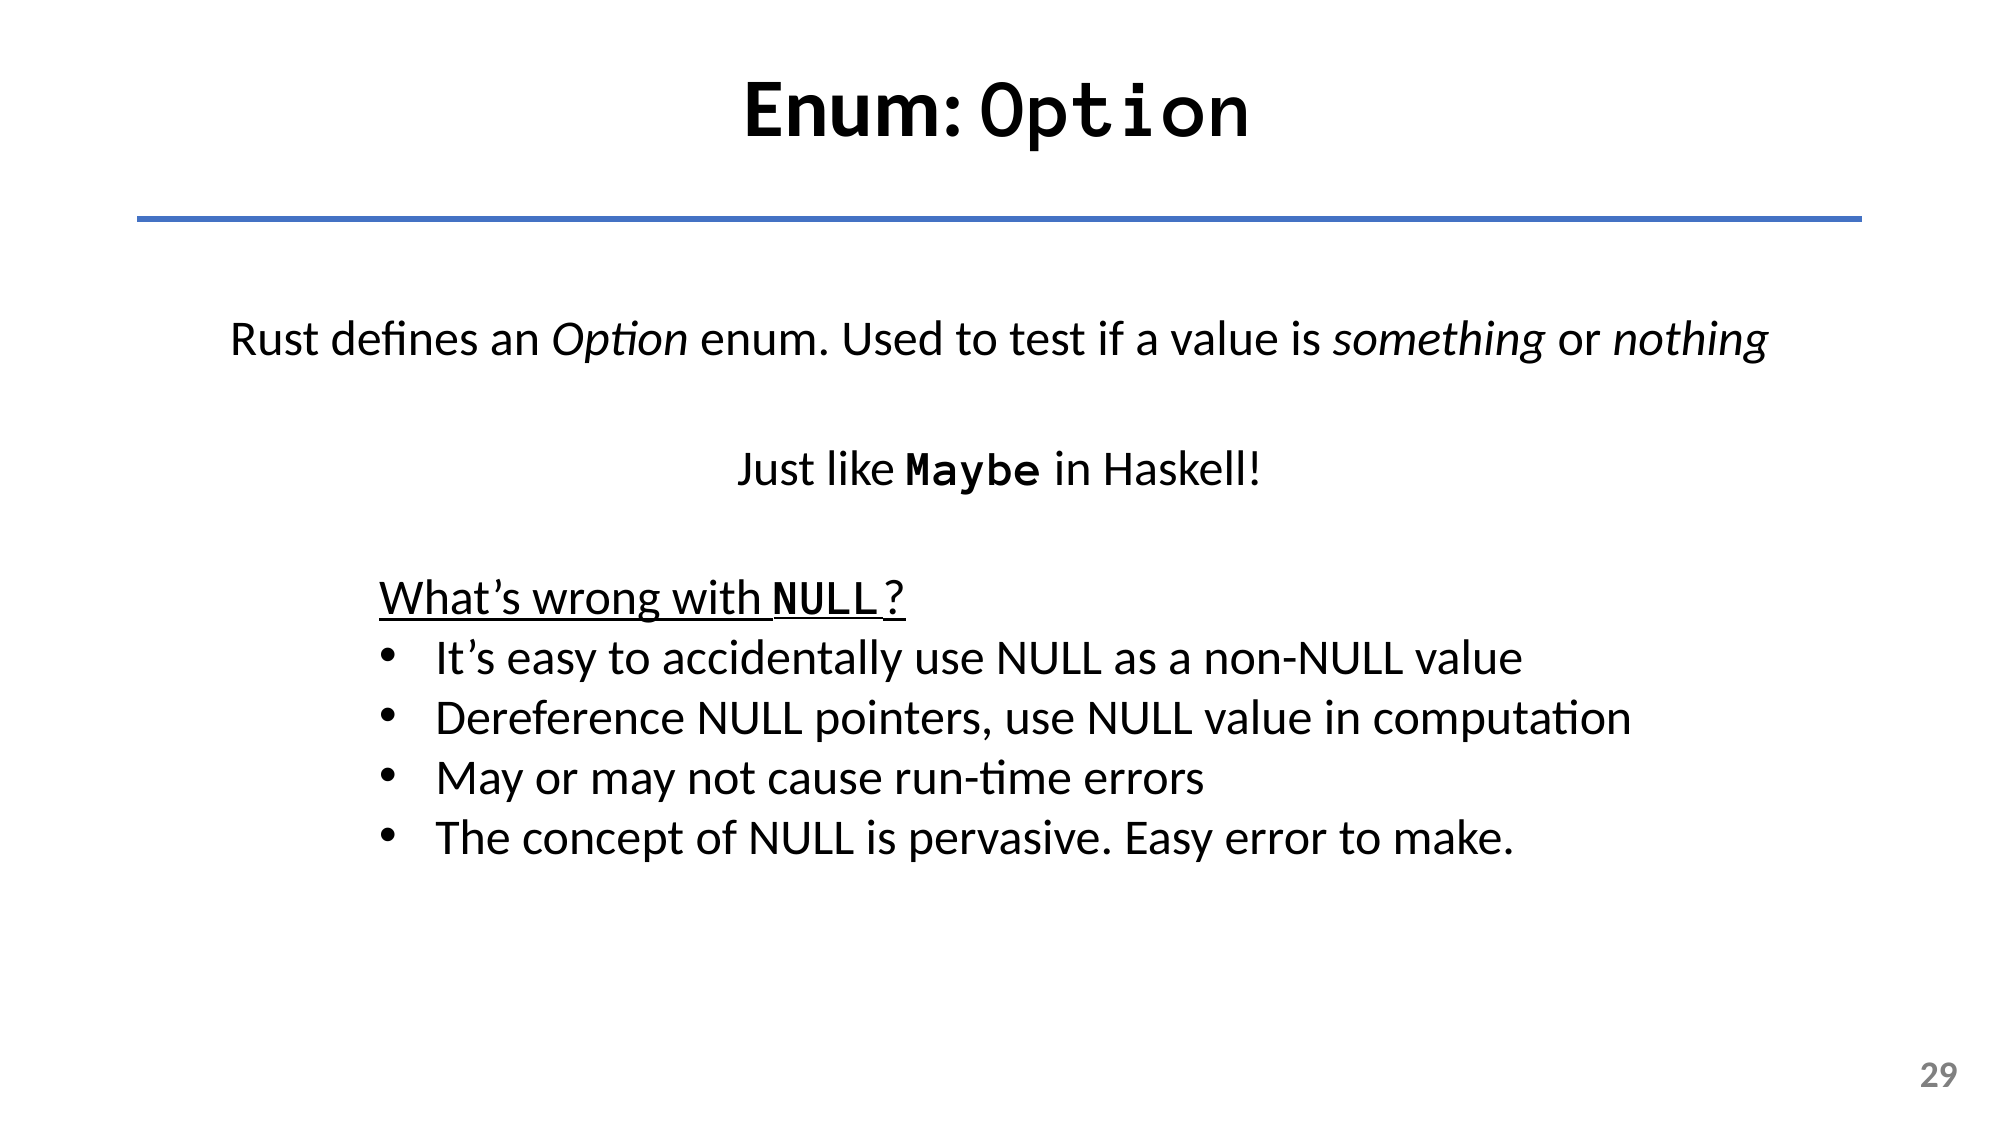

Enum: Option
Rust defines an Option enum. Used to test if a value is something or nothing
Just like Maybe in Haskell!
What’s wrong with NULL?
It’s easy to accidentally use NULL as a non-NULL value
Dereference NULL pointers, use NULL value in computation
May or may not cause run-time errors
The concept of NULL is pervasive. Easy error to make.
29